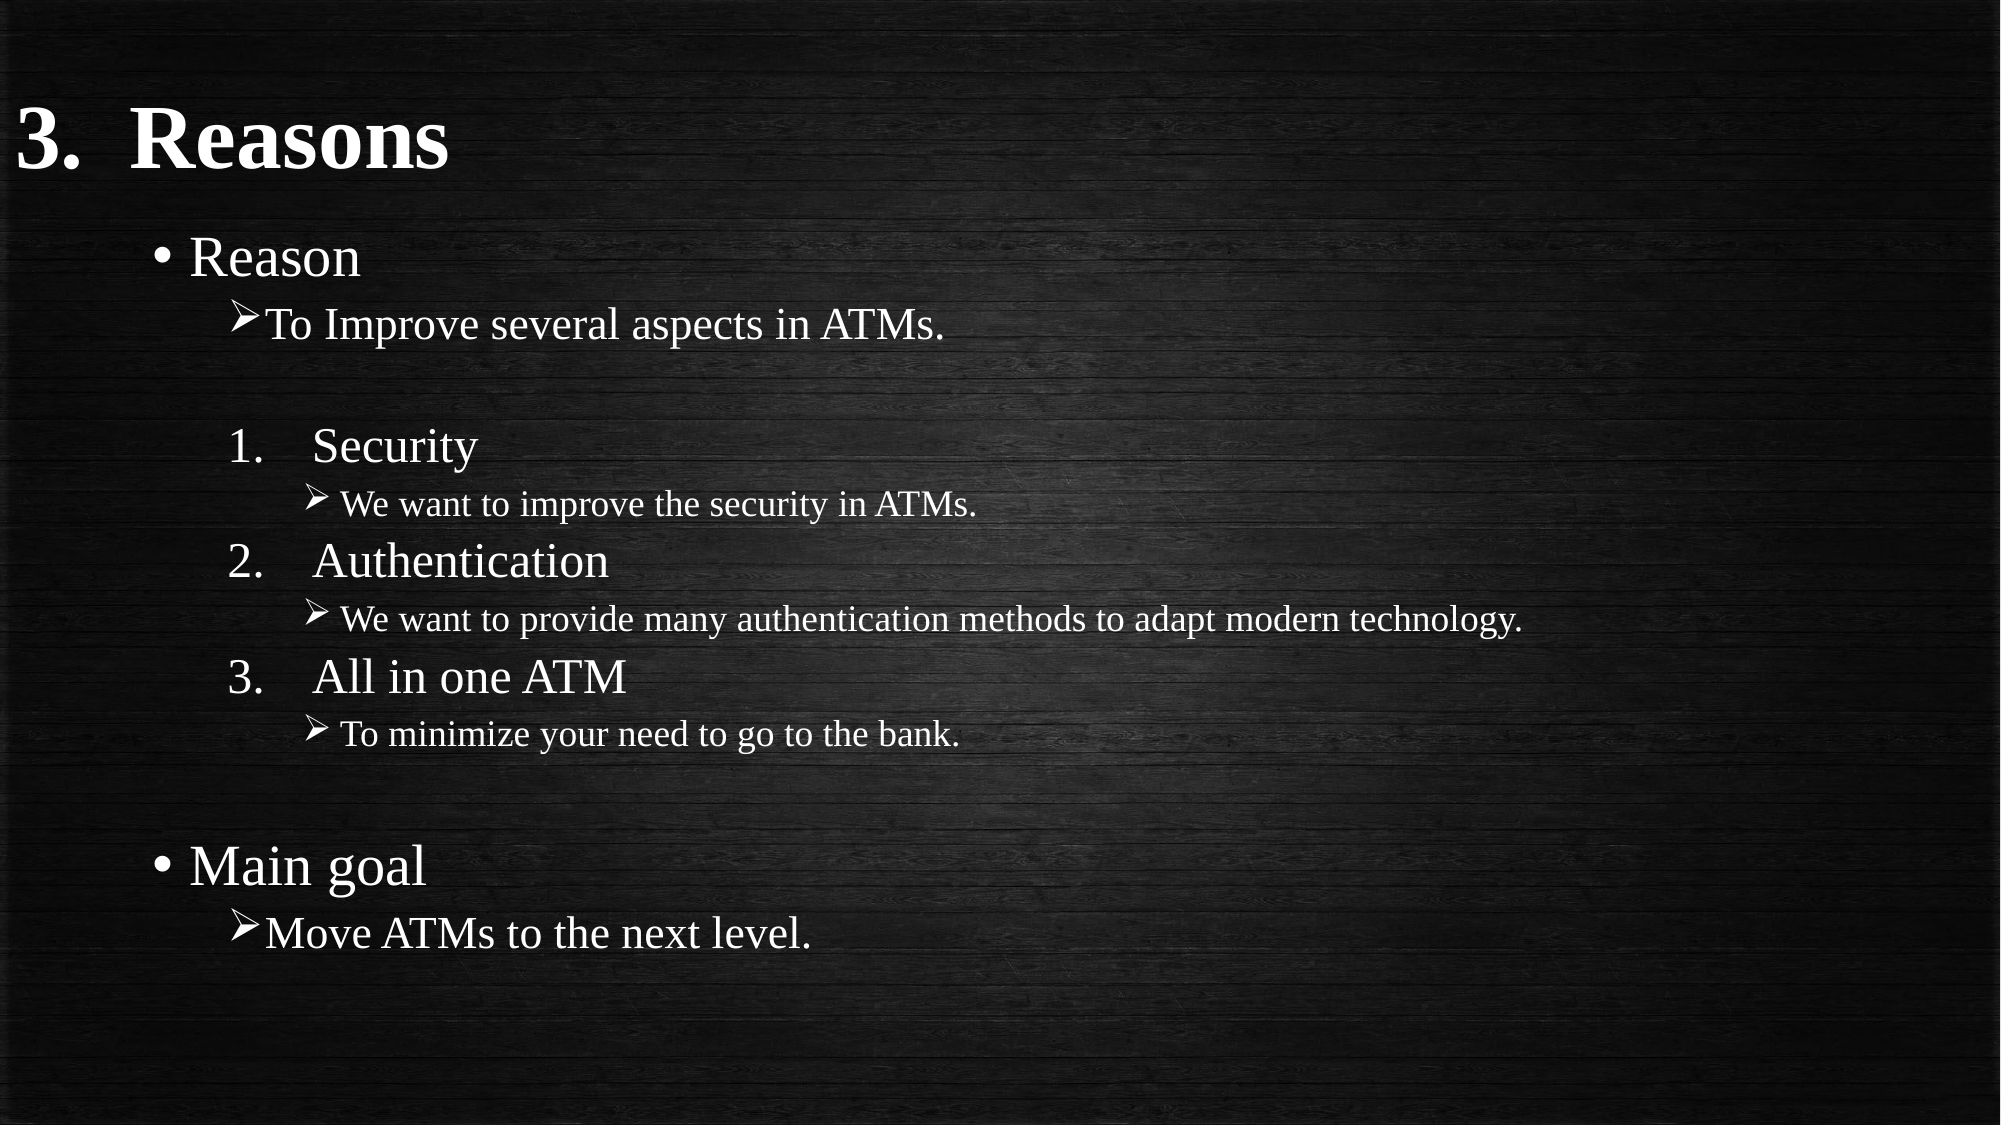

# 3.  Reasons
Reason
To Improve several aspects in ATMs.

Security
We want to improve the security in ATMs.
Authentication
We want to provide many authentication methods to adapt modern technology.
All in one ATM
To minimize your need to go to the bank.

Main goal
Move ATMs to the next level.